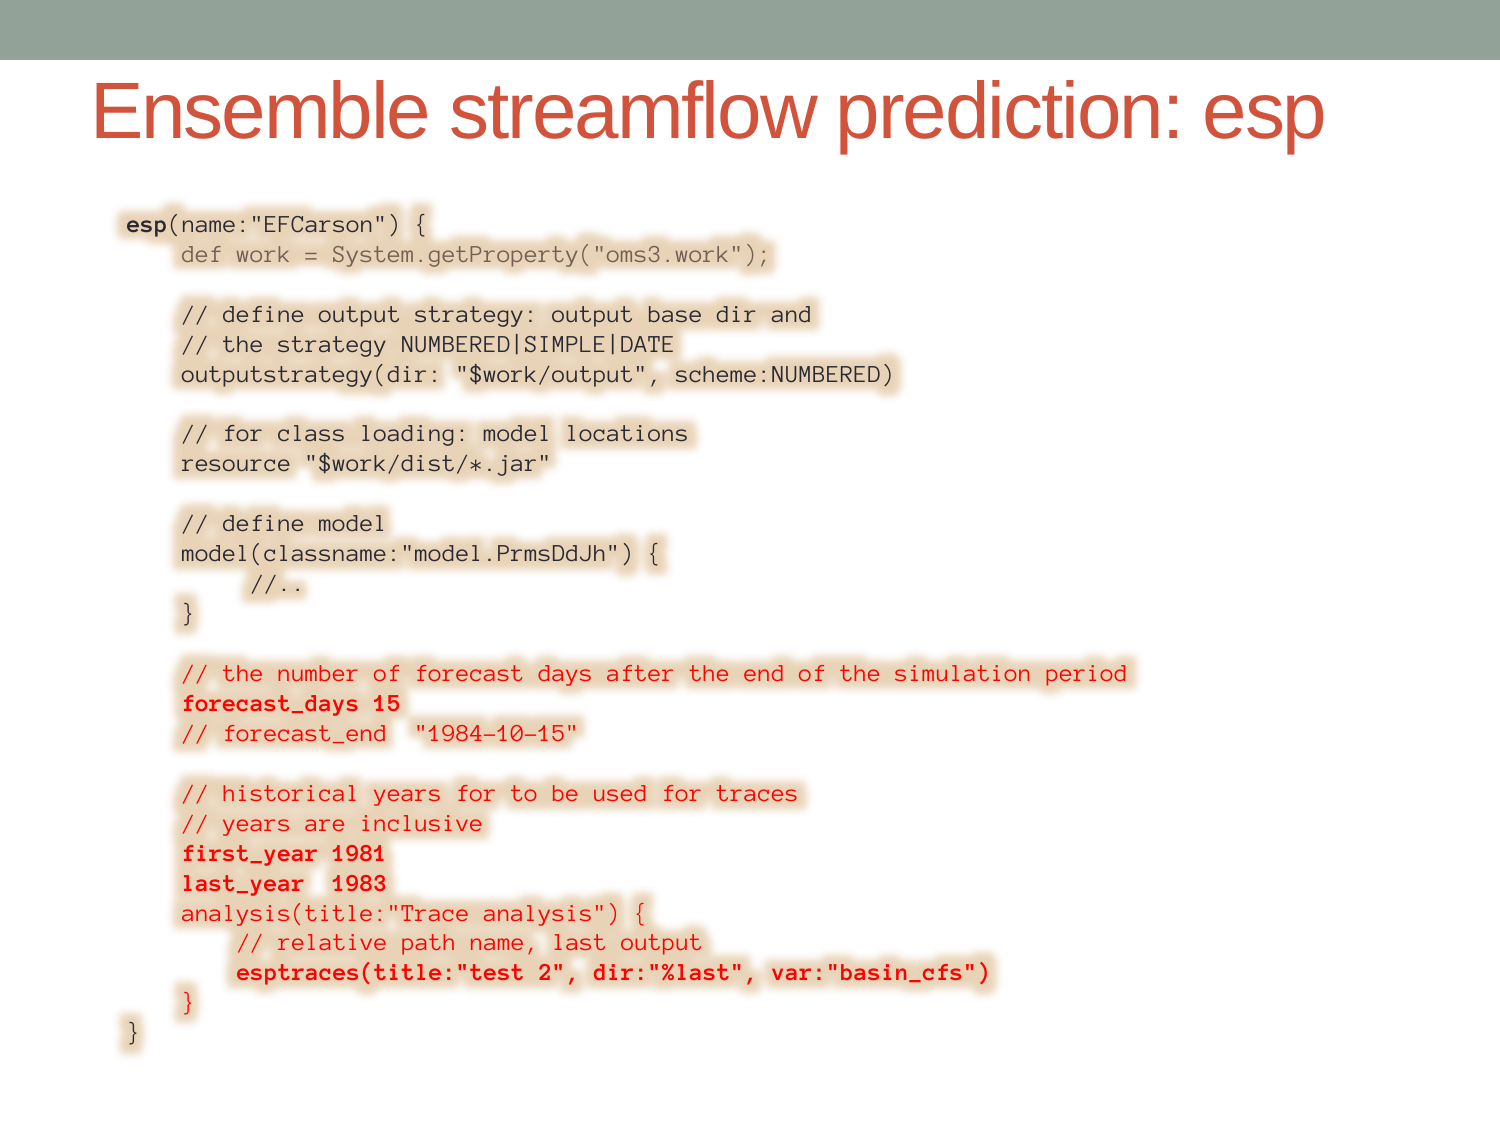

# Ensemble streamflow prediction: esp
esp(name:"EFCarson") {
    def work = System.getProperty("oms3.work");

    // define output strategy: output base dir and
    // the strategy NUMBERED|SIMPLE|DATE
    outputstrategy(dir: "$work/output", scheme:NUMBERED)

    // for class loading: model locations
    resource "$work/dist/*.jar"

    // define model
    model(classname:"model.PrmsDdJh") {
         //..
    }

    // the number of forecast days after the end of the simulation period
    forecast_days 15
    // forecast_end  "1984-10-15"

    // historical years for to be used for traces
    // years are inclusive
    first_year 1981
    last_year  1983
    analysis(title:"Trace analysis") {
        // relative path name, last output
        esptraces(title:"test 2", dir:"%last", var:"basin_cfs")
    }
}
229